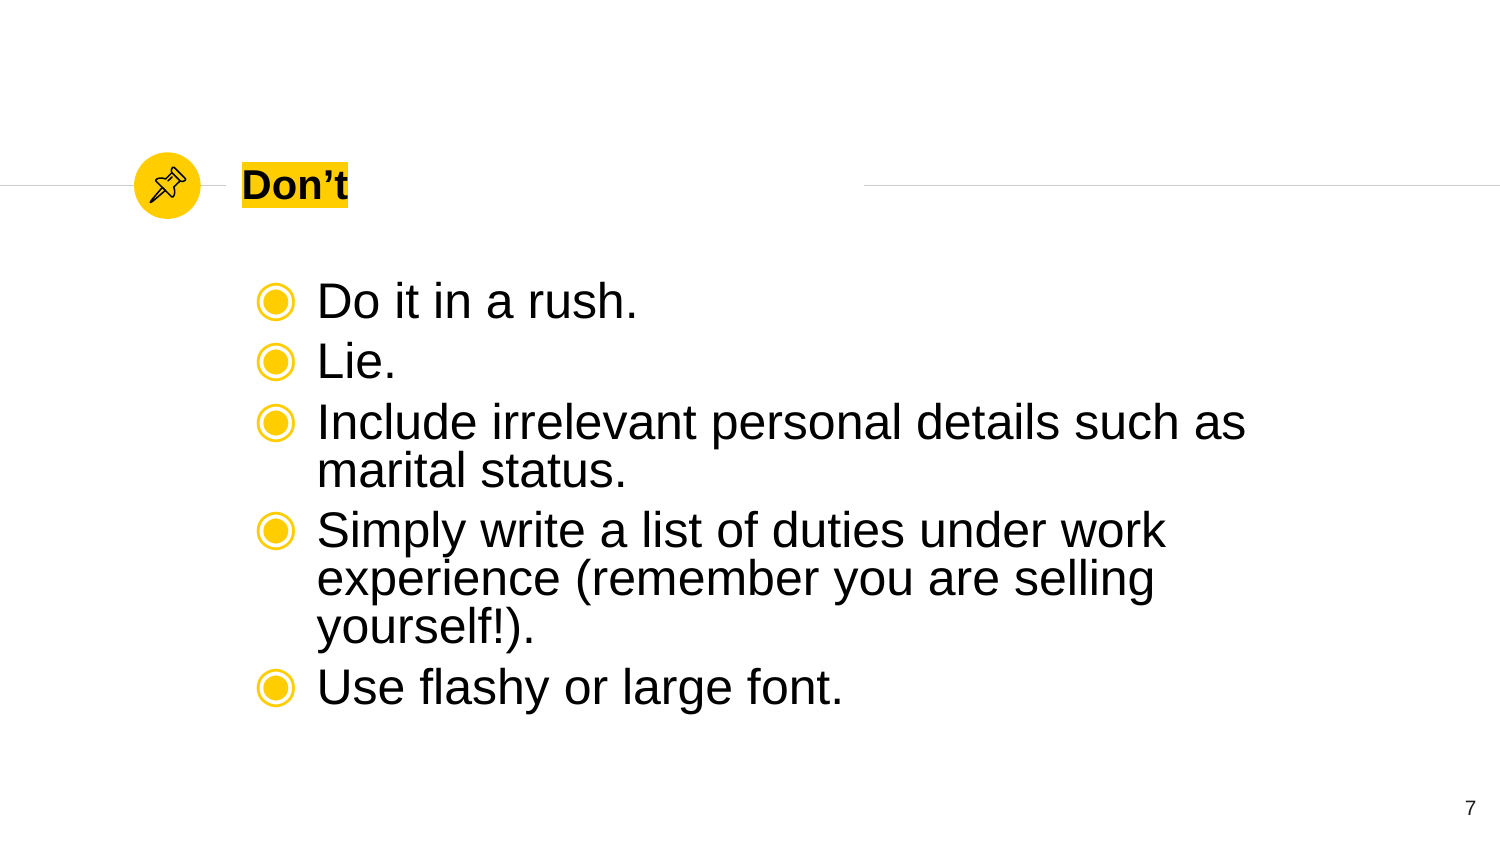

# Don’t

Do it in a rush.
Lie.
Include irrelevant personal details such as marital status.
Simply write a list of duties under work experience (remember you are selling yourself!).
Use flashy or large font.
7